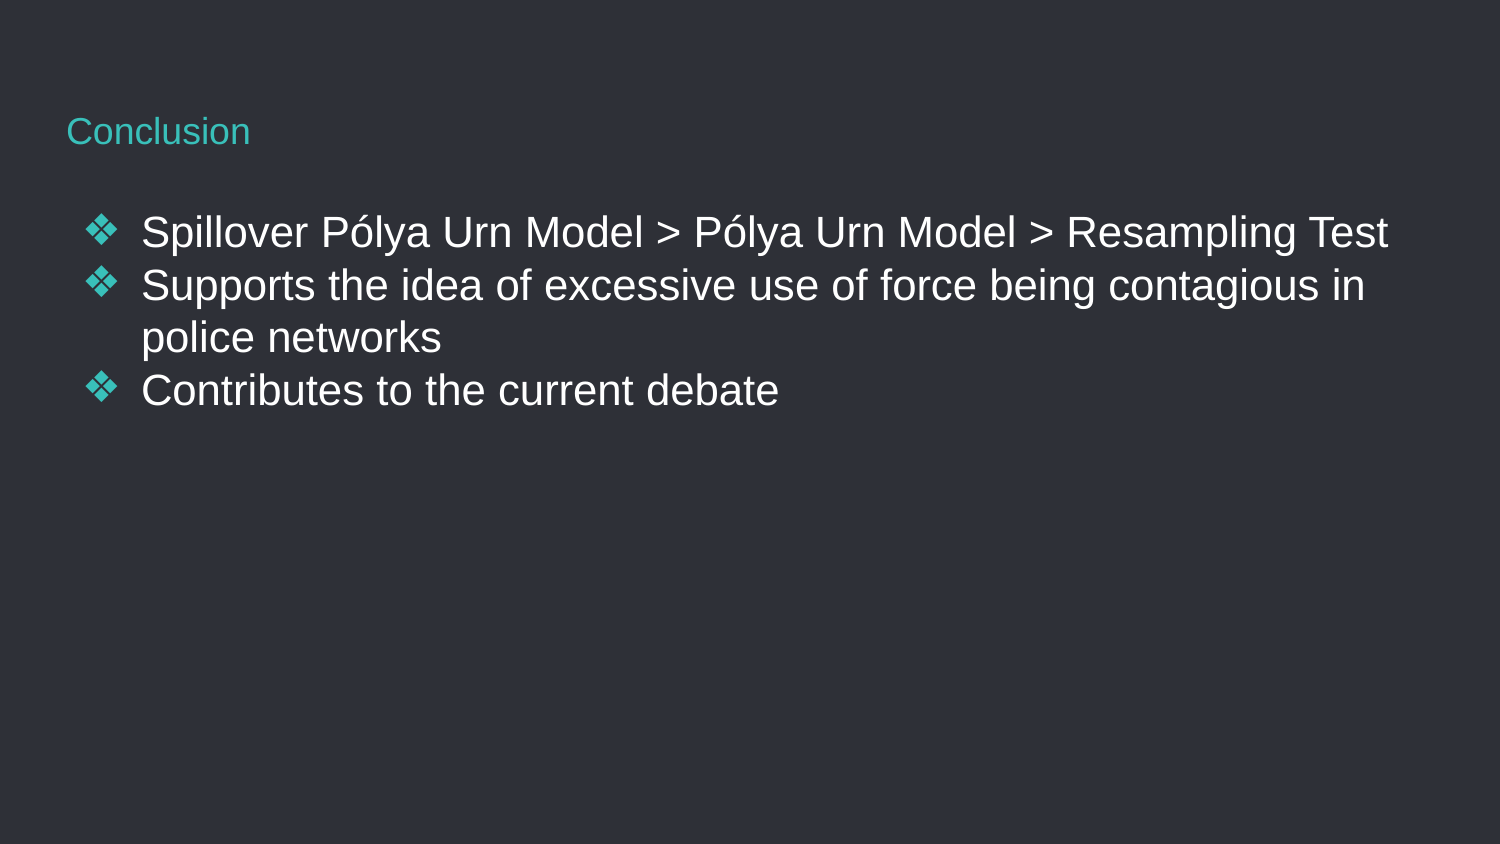

# Conclusion
Spillover Pólya Urn Model > Pólya Urn Model > Resampling Test
Supports the idea of excessive use of force being contagious in police networks
Contributes to the current debate